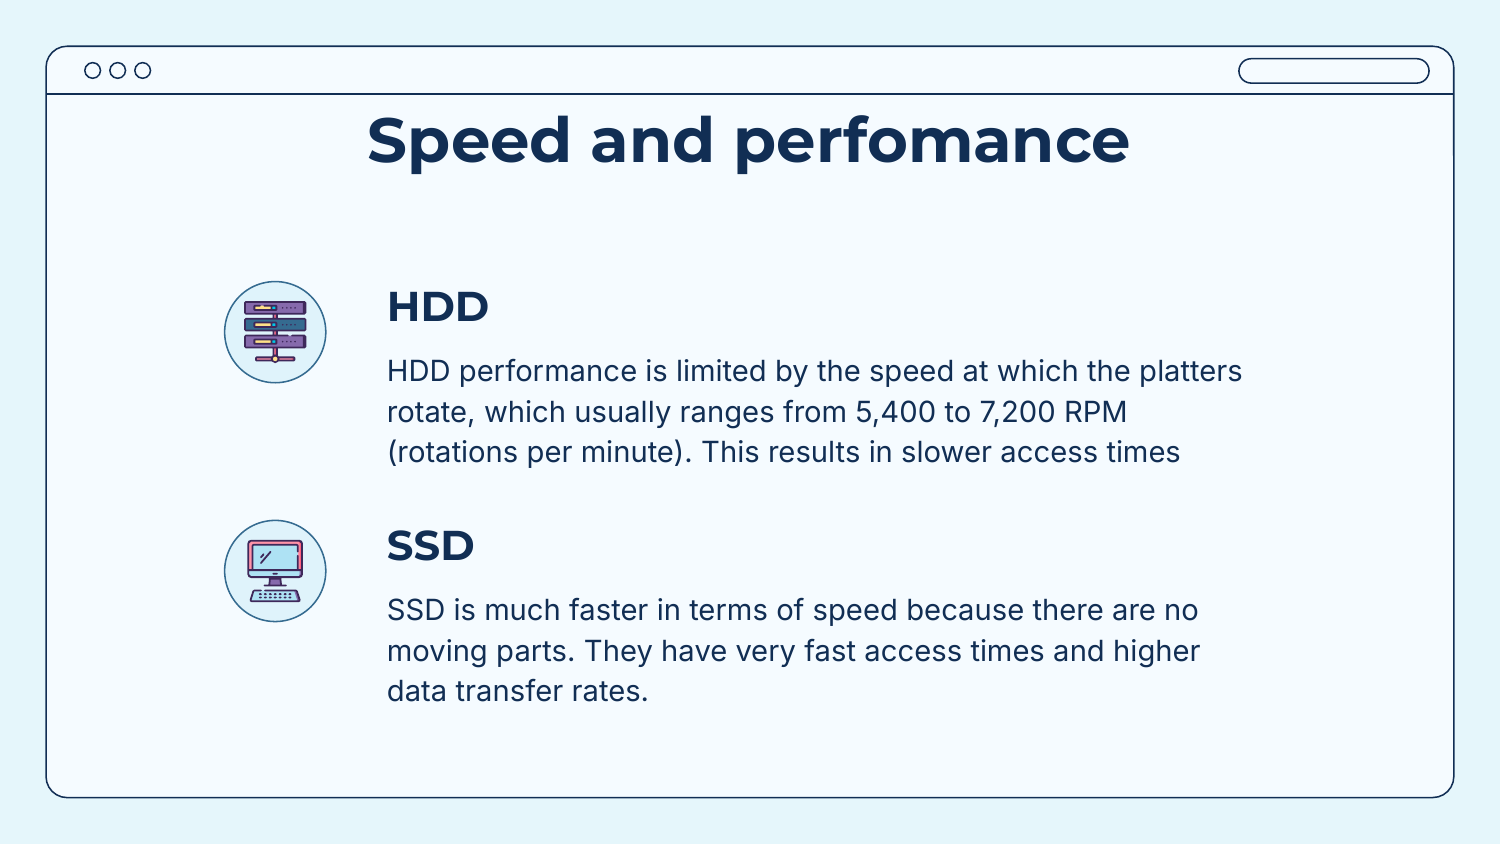

# Speed and perfomance
HDD

HDD performance is limited by the speed at which the platters rotate, which usually ranges from 5,400 to 7,200 RPM (rotations per minute). This results in slower access times
SSD

SSD is much faster in terms of speed because there are no moving parts. They have very fast access times and higher data transfer rates.